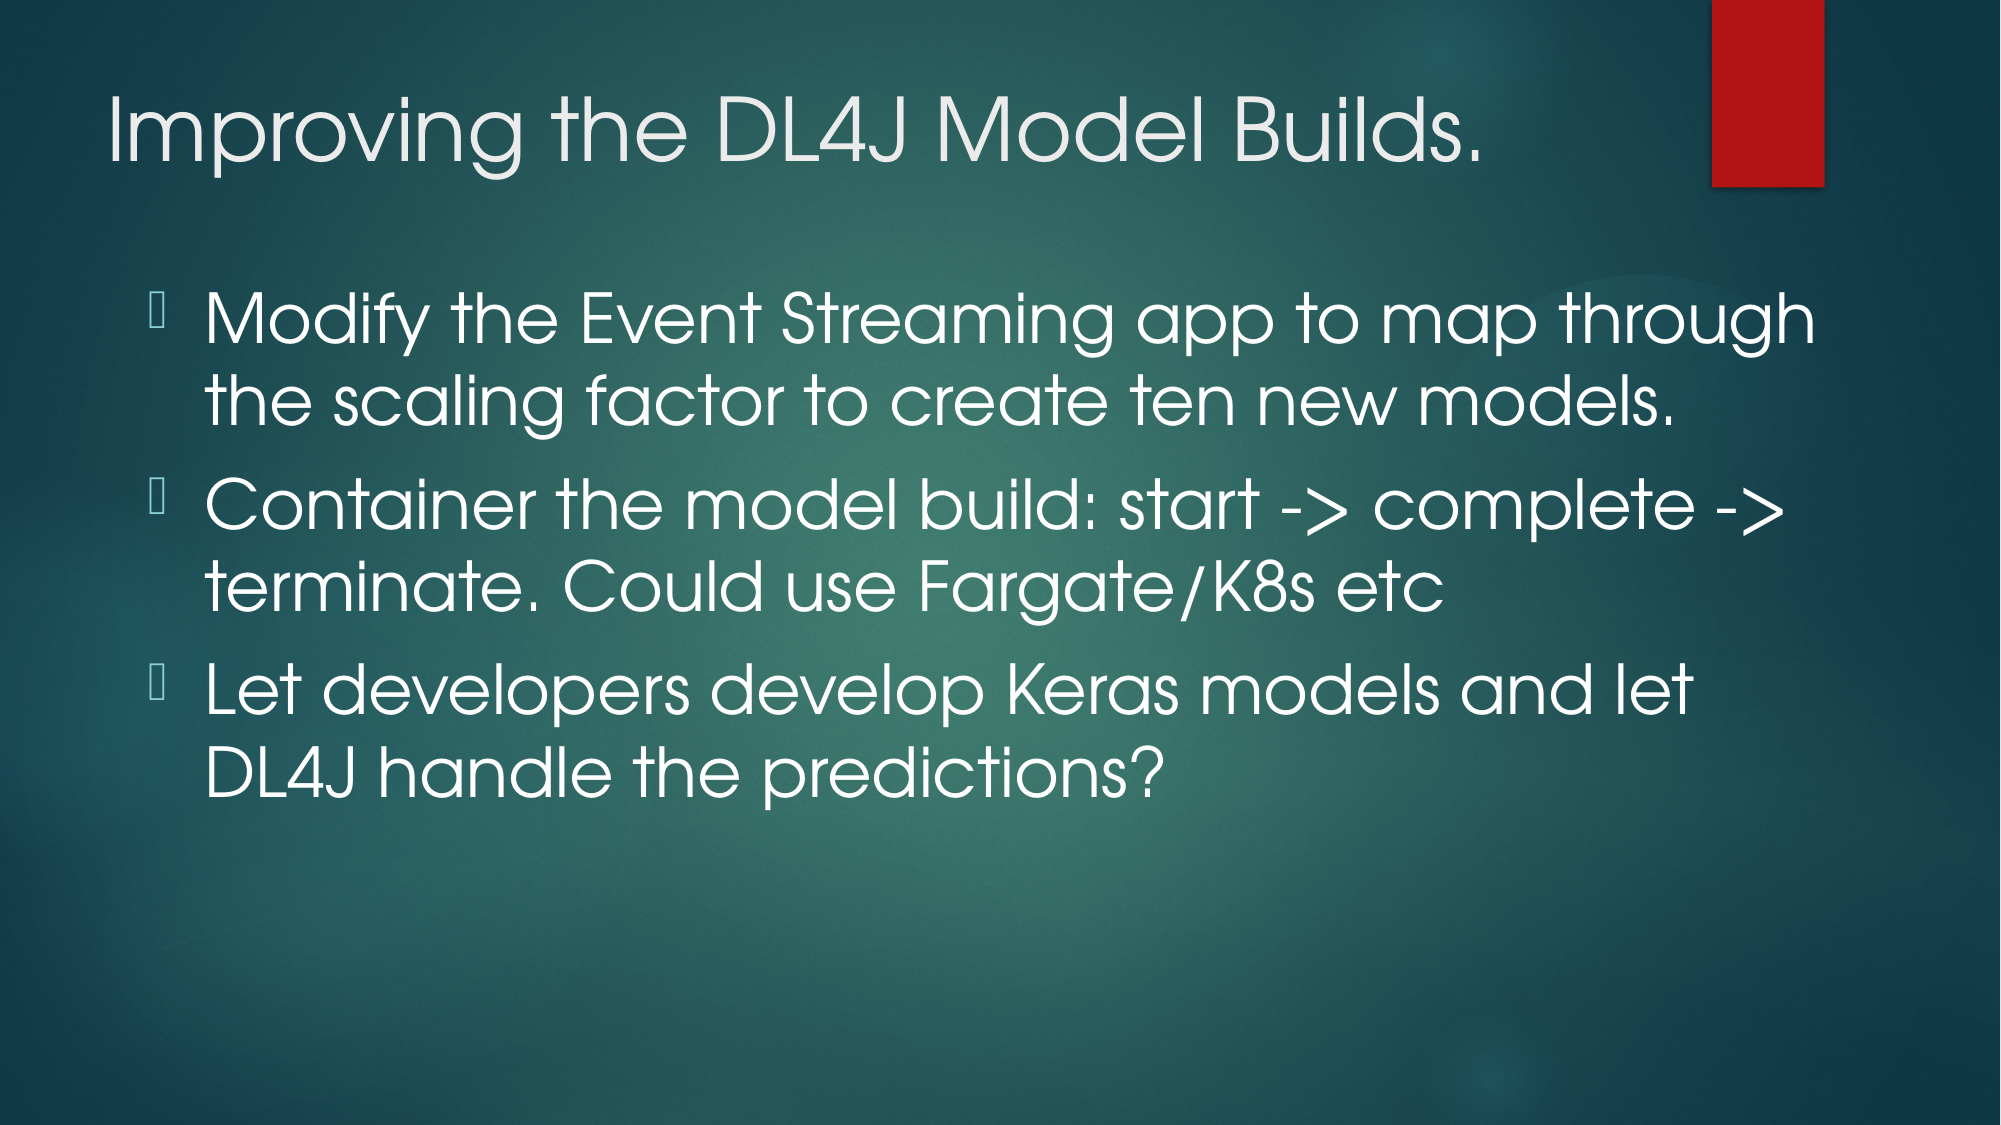

# Improving the DL4J Model Builds.
Modify the Event Streaming app to map through the scaling factor to create ten new models.
Container the model build: start -> complete -> terminate. Could use Fargate/K8s etc
Let developers develop Keras models and let DL4J handle the predictions?